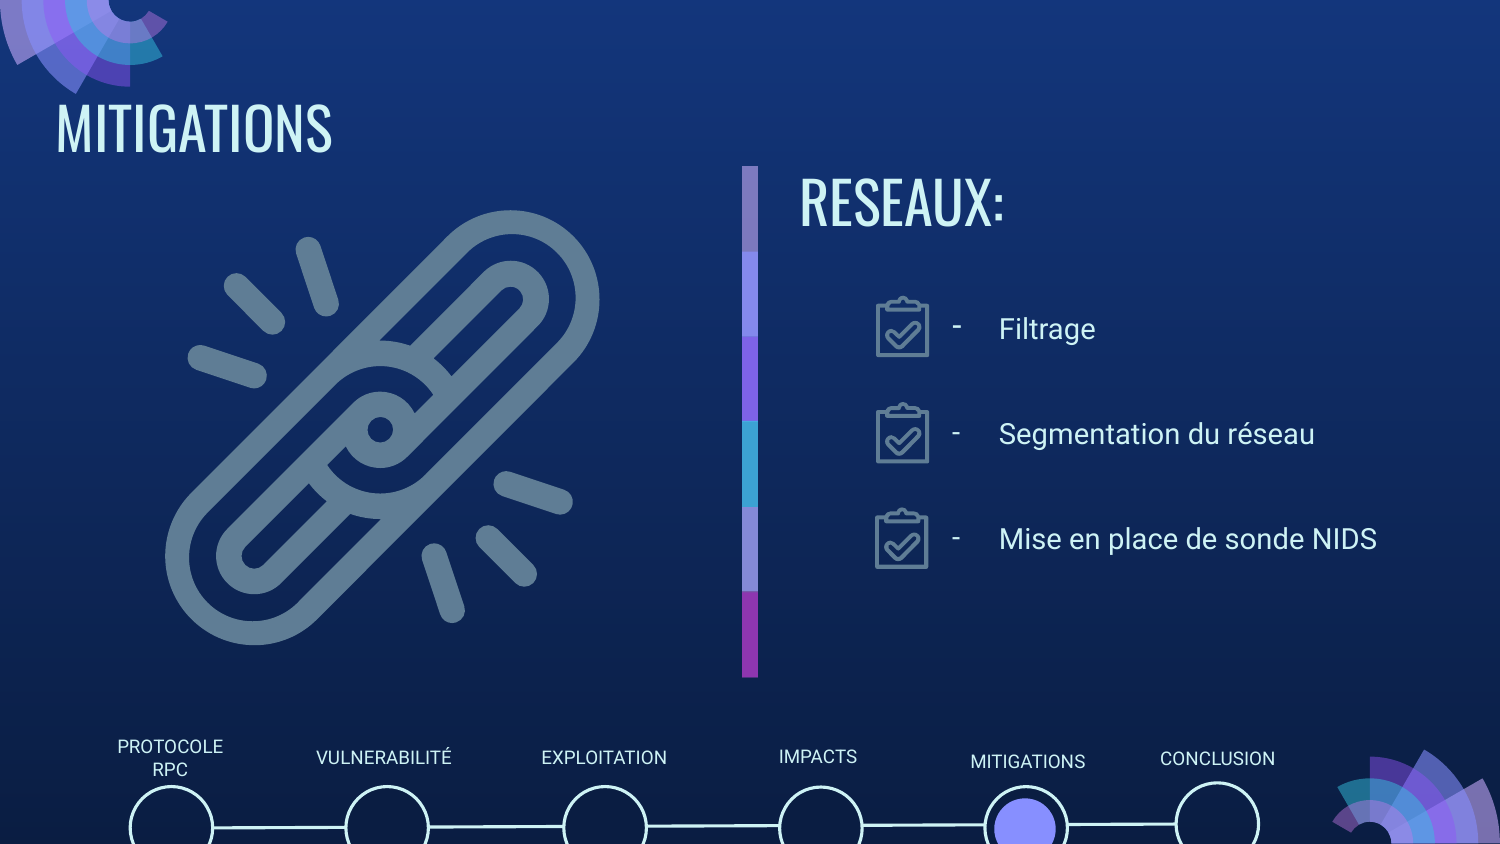

MITIGATIONS
RESEAUX:

Filtrage

Segmentation du réseau

Mise en place de sonde NIDS

IMPACTS
PROTOCOLE
RPC
VULNERABILITÉ
EXPLOITATION
CONCLUSION
MITIGATIONS